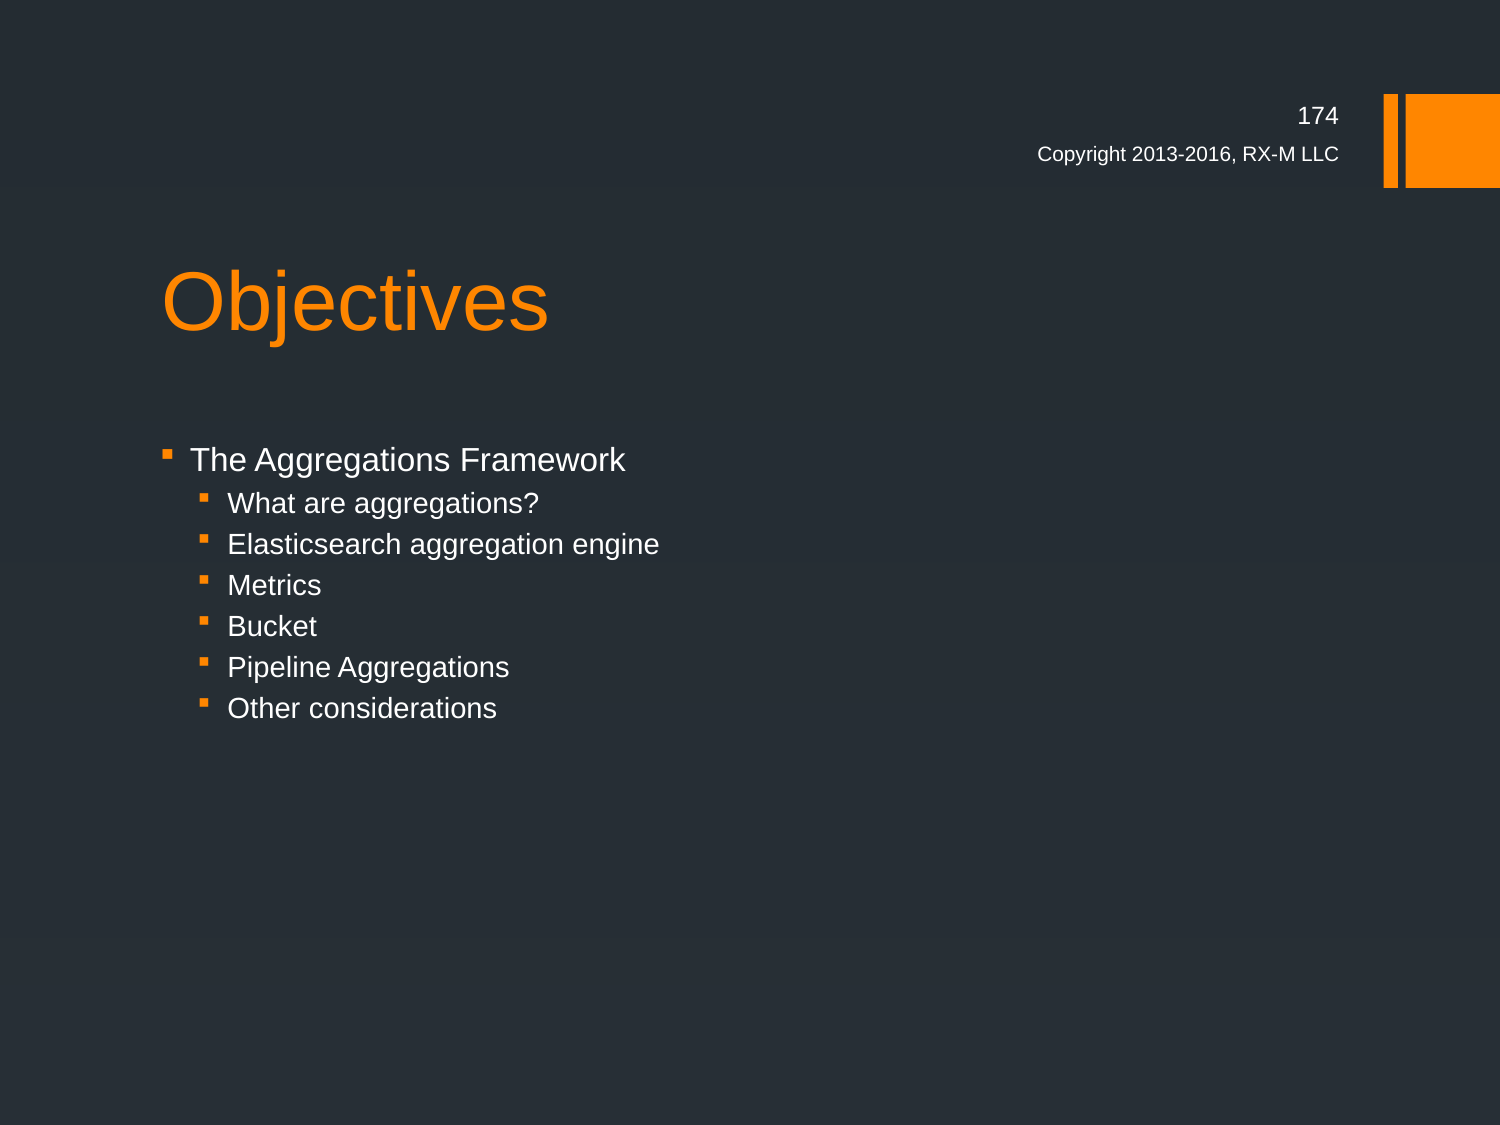

174
Copyright 2013-2016, RX-M LLC
# Objectives

The Aggregations Framework
What are aggregations?
Elasticsearch aggregation engine
Metrics
Bucket
Pipeline Aggregations
Other considerations